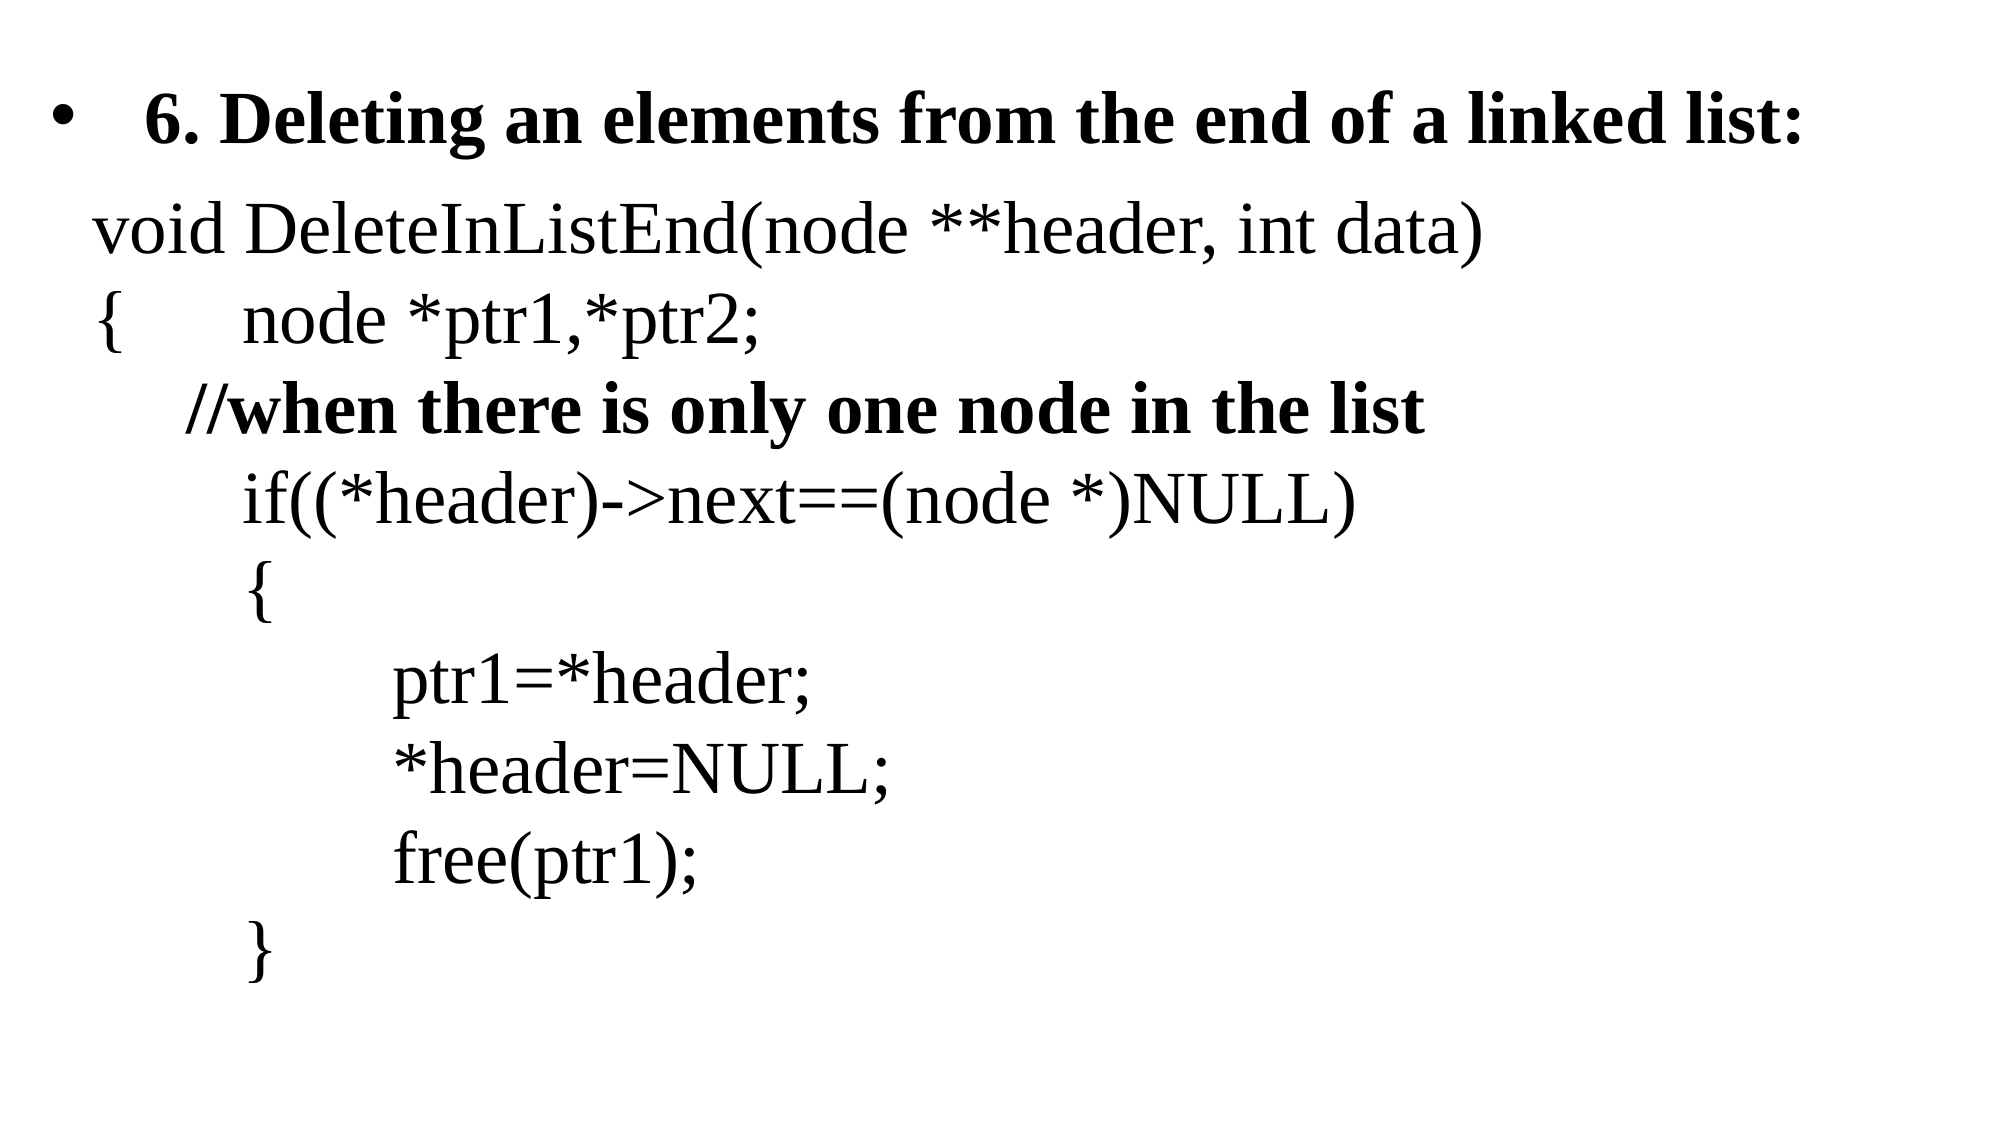

6. Deleting an elements from the end of a linked list:
void DeleteInListEnd(node **header, int data)
{	node *ptr1,*ptr2;
     //when there is only one node in the list
	if((*header)->next==(node *)NULL)
	{
		ptr1=*header;
		*header=NULL;
		free(ptr1);
	}